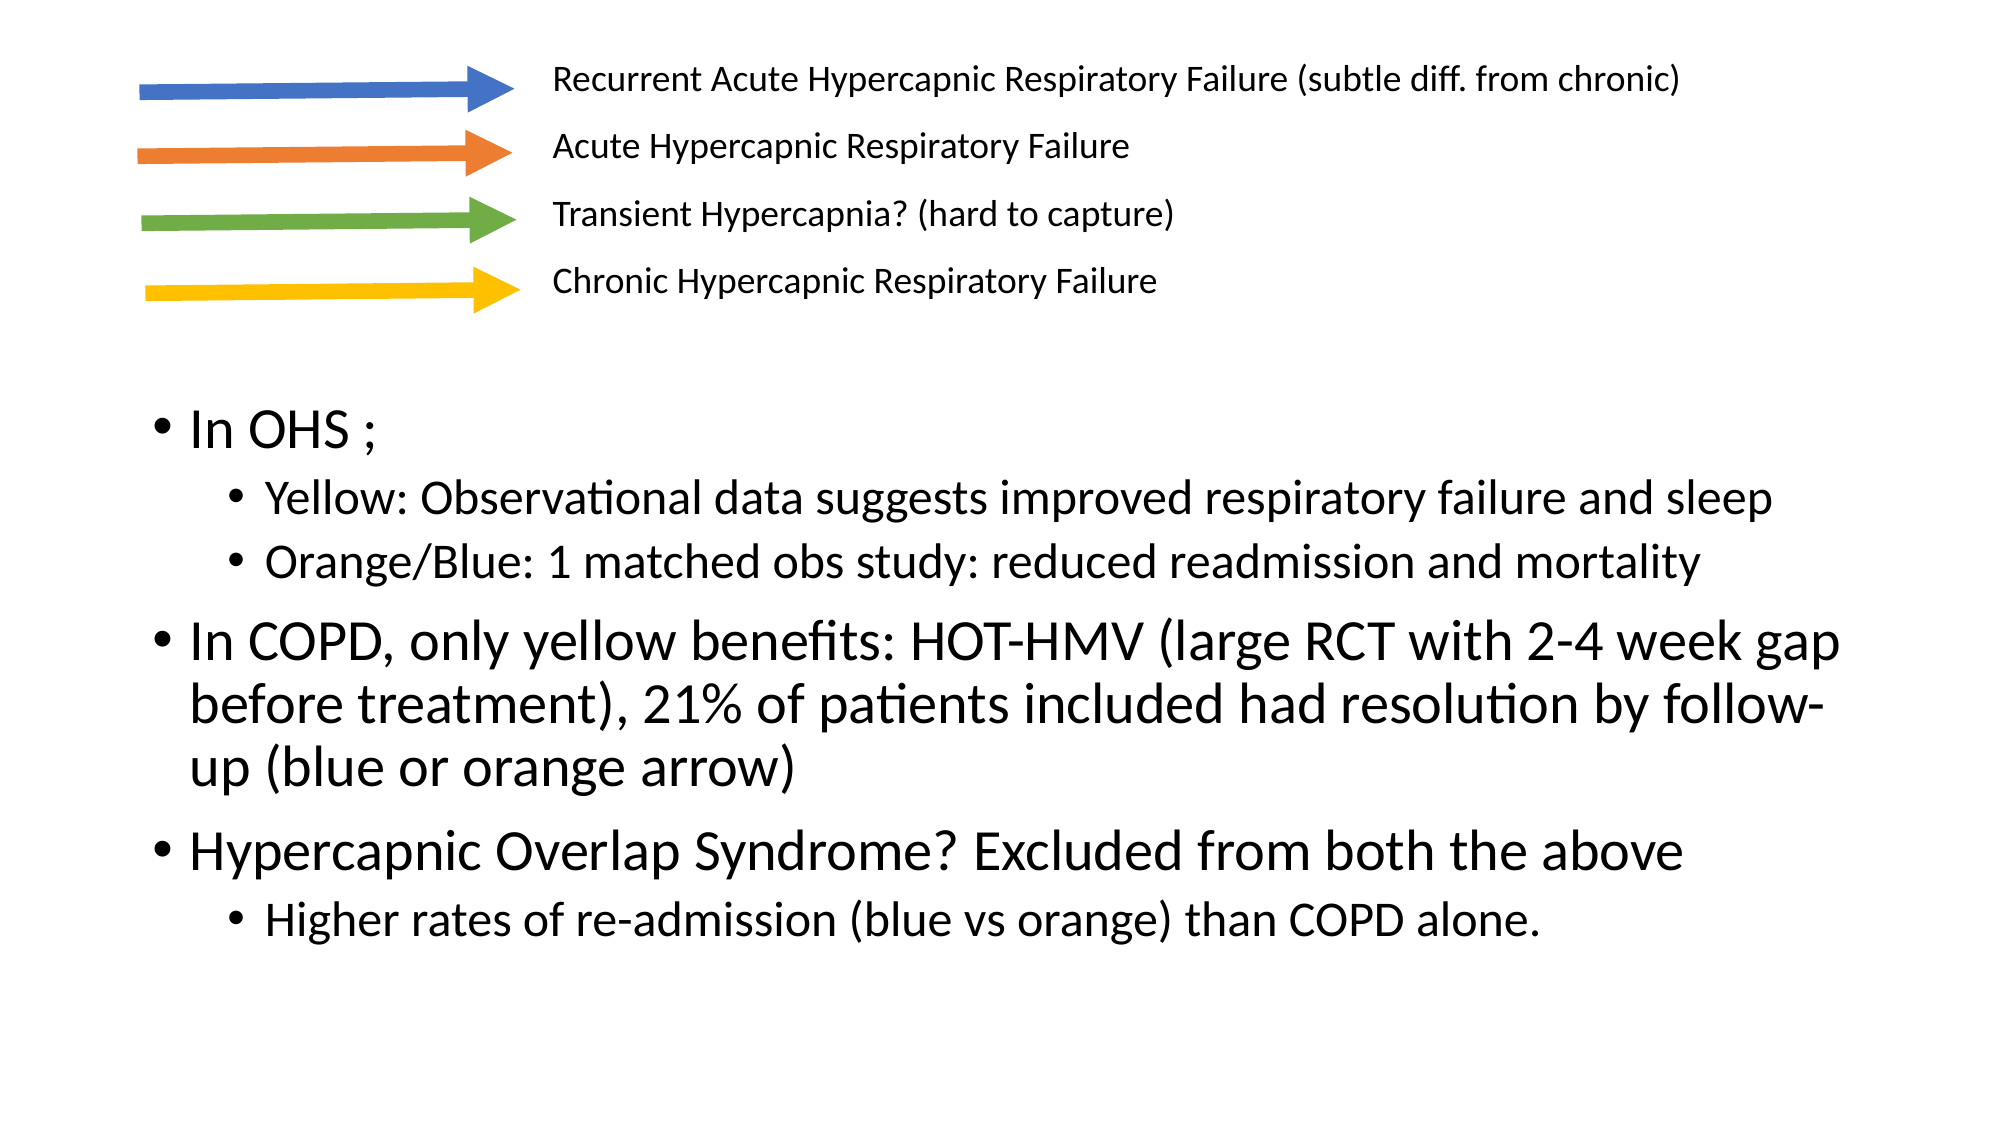

Recurrent Acute Hypercapnic Respiratory Failure (subtle diff. from chronic)
Acute Hypercapnic Respiratory Failure
Transient Hypercapnia? (hard to capture)
Chronic Hypercapnic Respiratory Failure

In OHS ;
Yellow: Observational data suggests improved respiratory failure and sleep
Orange/Blue: 1 matched obs study: reduced readmission and mortality
In COPD, only yellow benefits: HOT-HMV (large RCT with 2-4 week gap before treatment), 21% of patients included had resolution by follow-up (blue or orange arrow)
Hypercapnic Overlap Syndrome? Excluded from both the above
Higher rates of re-admission (blue vs orange) than COPD alone.